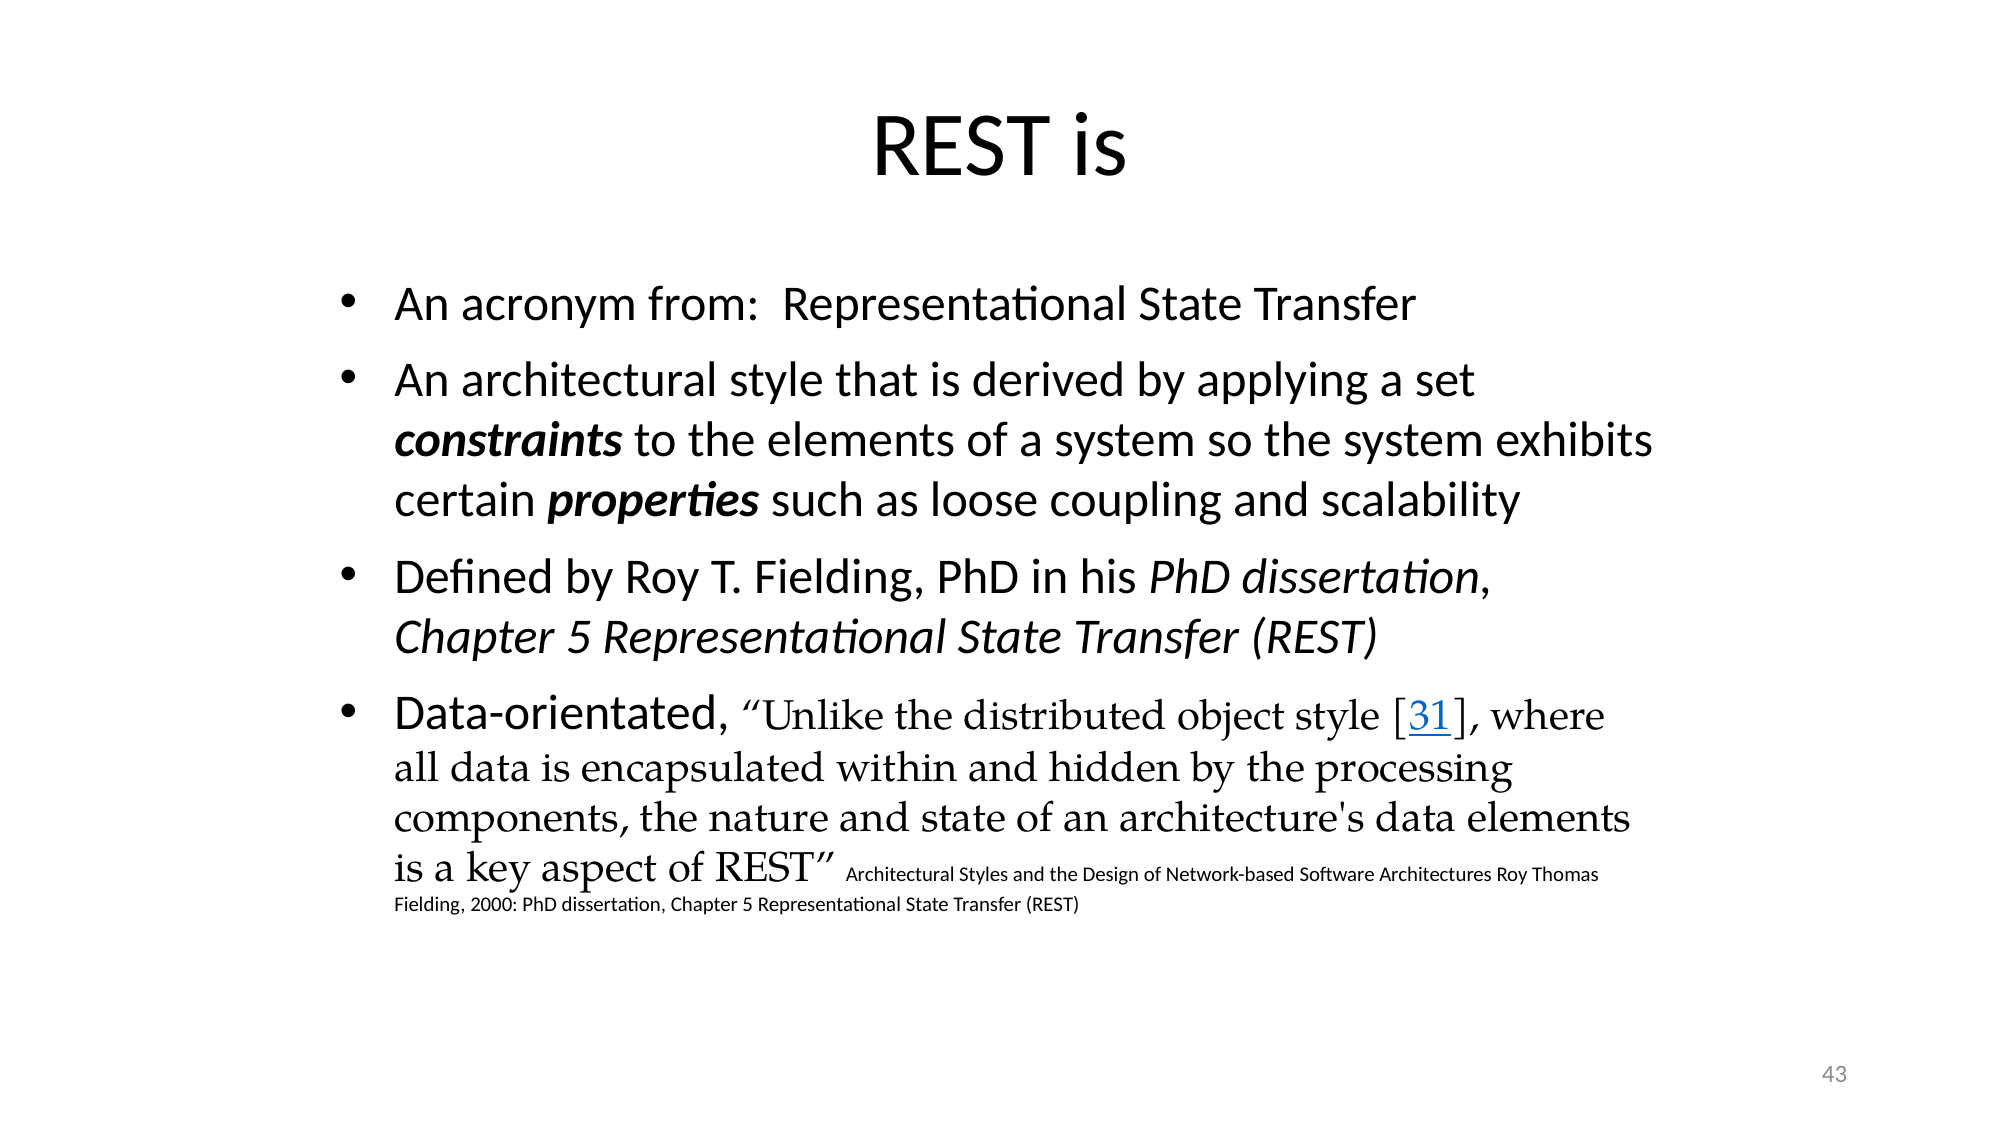

REST is
An acronym from:  Representational State Transfer
An architectural style that is derived by applying a set constraints to the elements of a system so the system exhibits certain properties such as loose coupling and scalability
Defined by Roy T. Fielding, PhD in his PhD dissertation, Chapter 5 Representational State Transfer (REST)‏
Data-orientated, “Unlike the distributed object style [31], where all data is encapsulated within and hidden by the processing components, the nature and state of an architecture's data elements is a key aspect of REST” Architectural Styles and the Design of Network-based Software Architectures Roy Thomas Fielding, 2000: PhD dissertation, Chapter 5 Representational State Transfer (REST)

43